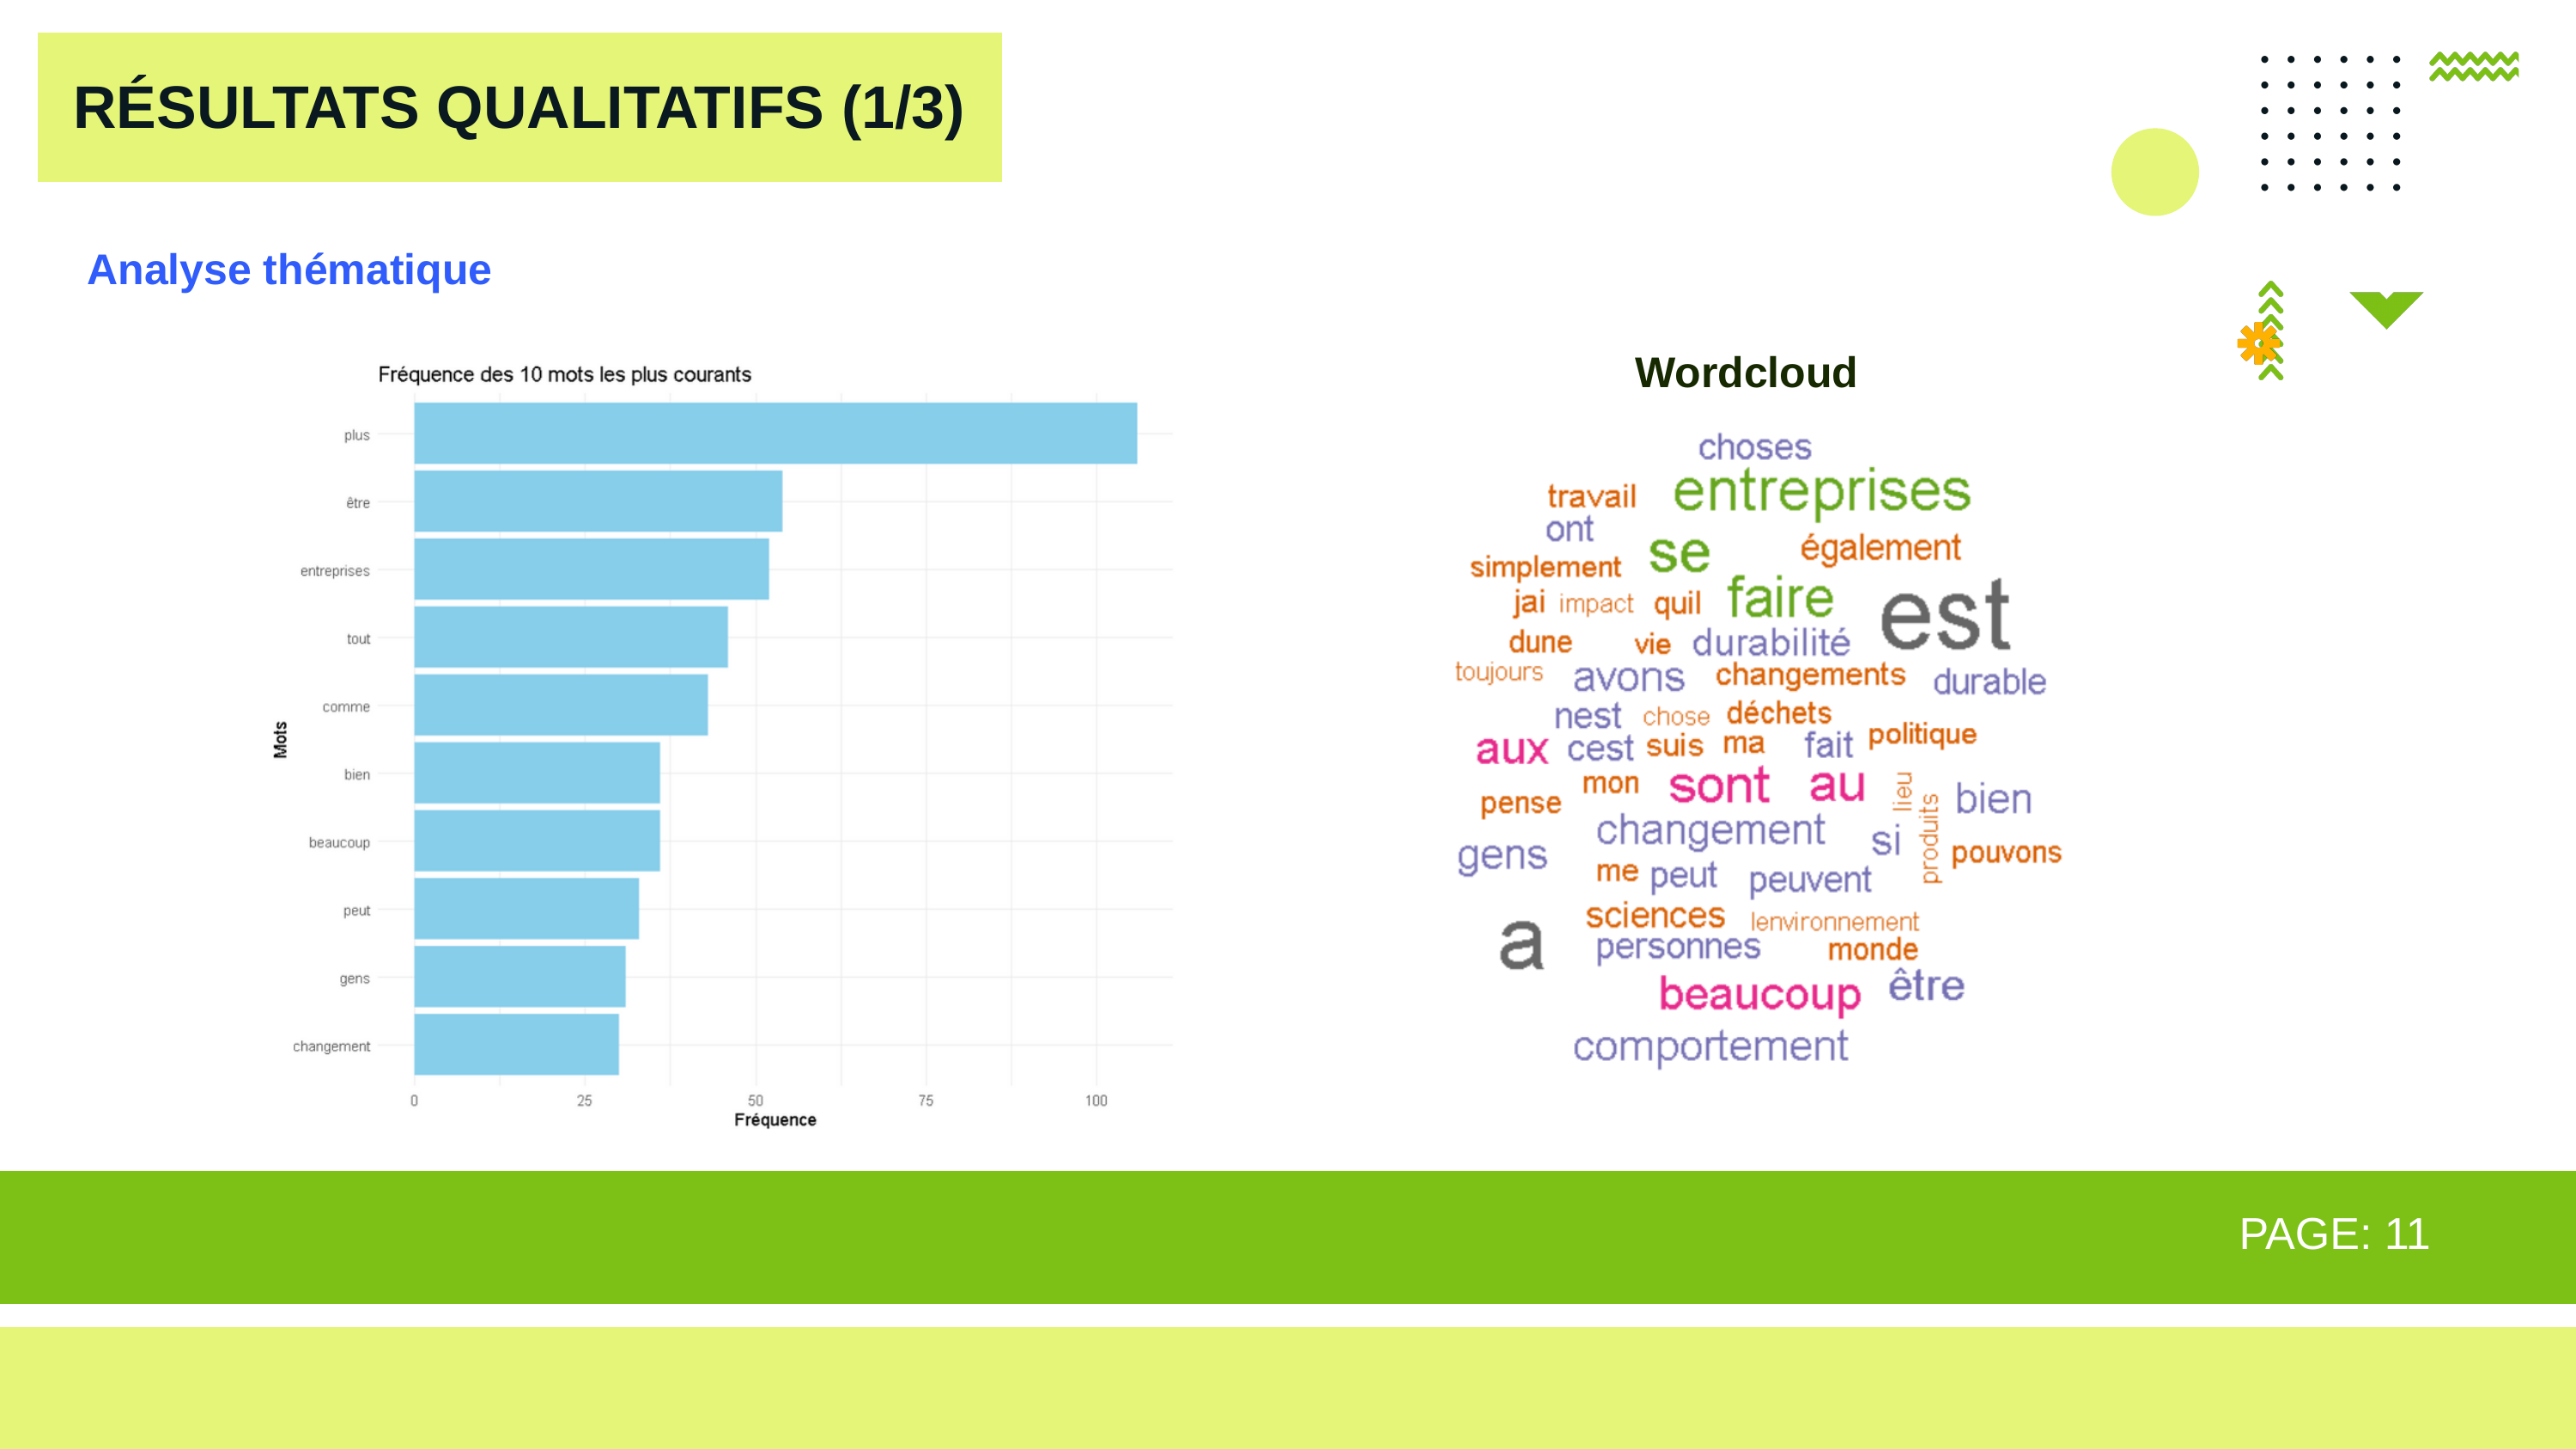

RÉSULTATS QUALITATIFS (1/3)

Analyse thématique

Wordcloud

PAGE: 11